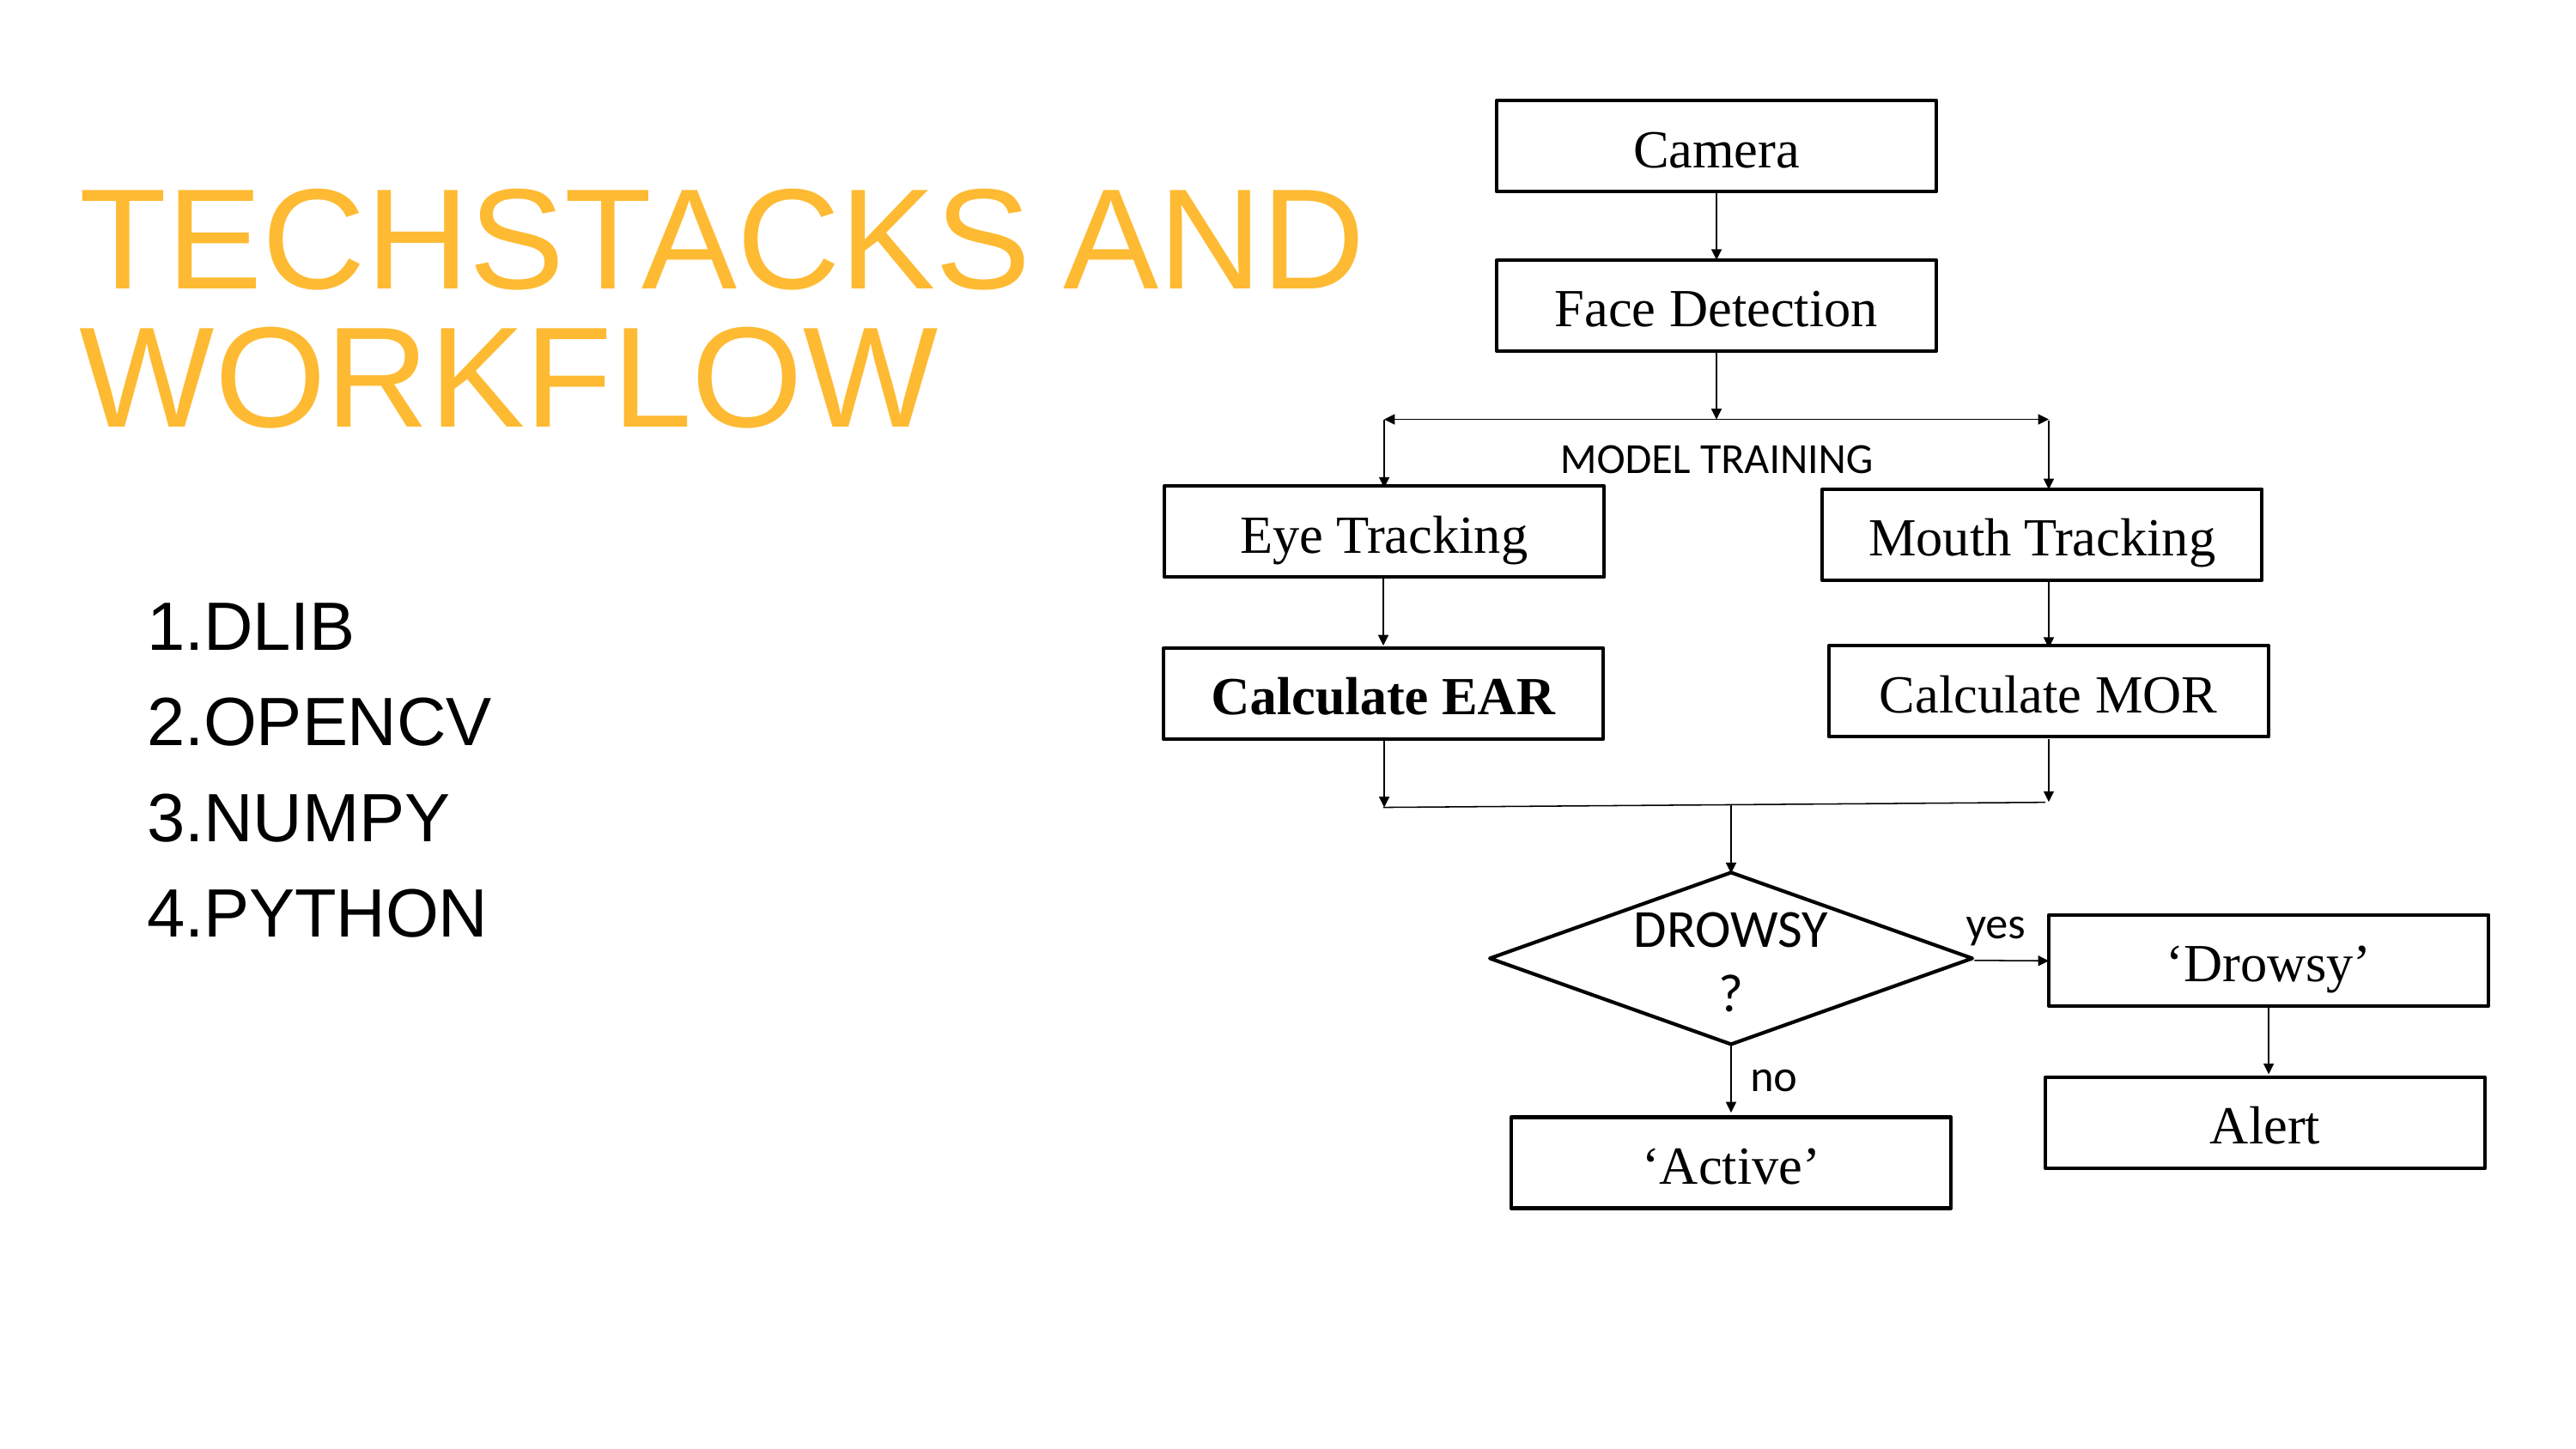

Camera

TECHSTACKS AND WORKFLOW

Face Detection
MODEL TRAINING
Eye Tracking
Mouth Tracking
1.DLIB
2.OPENCV
3.NUMPY
4.PYTHON

Calculate MOR
Calculate EAR
DROWSY?
yes
‘Drowsy’
no
Alert
‘Active’